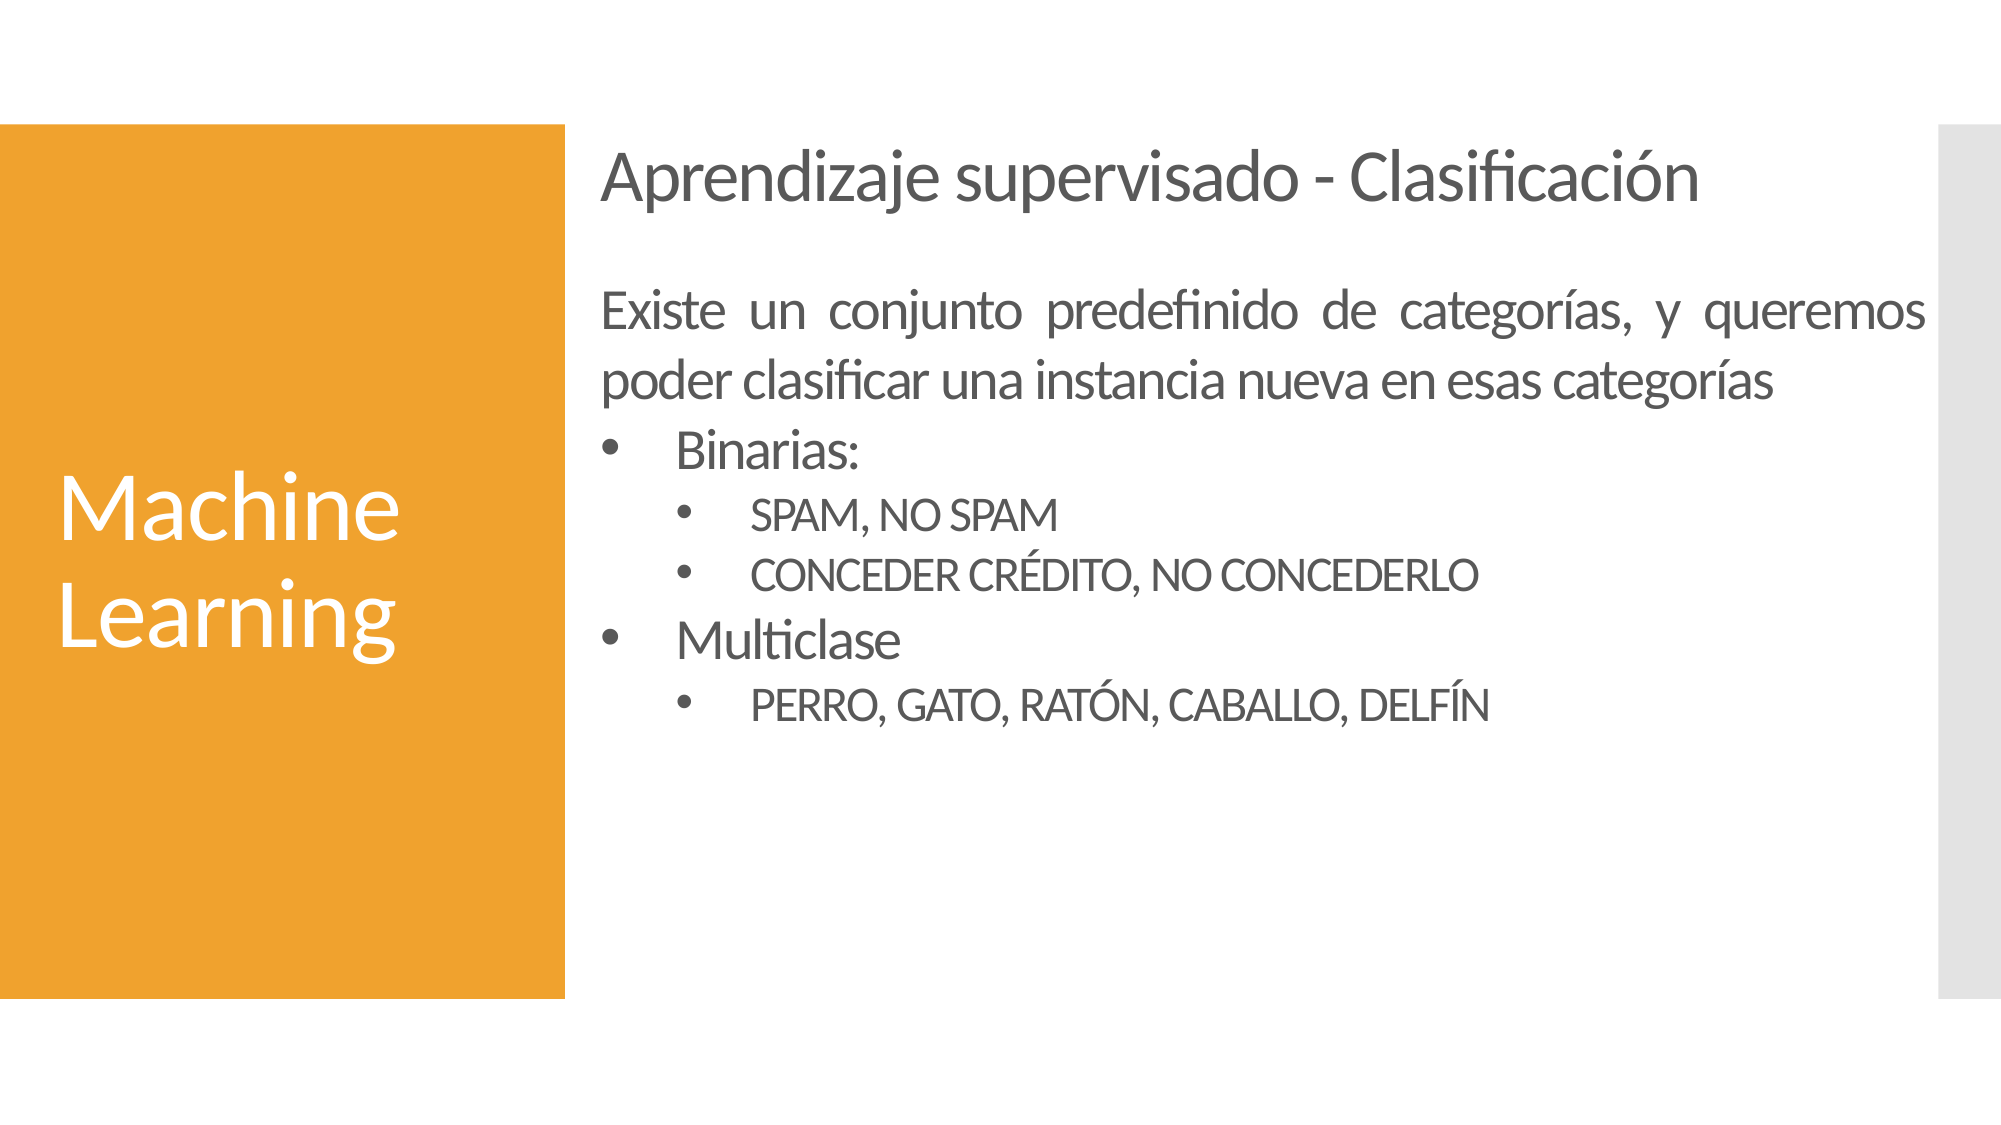

Aprendizaje supervisado - Clasificación
# Machine Learning
Existe un conjunto predefinido de categorías, y queremos poder clasificar una instancia nueva en esas categorías
Binarias:
SPAM, NO SPAM
CONCEDER CRÉDITO, NO CONCEDERLO
Multiclase
PERRO, GATO, RATÓN, CABALLO, DELFÍN